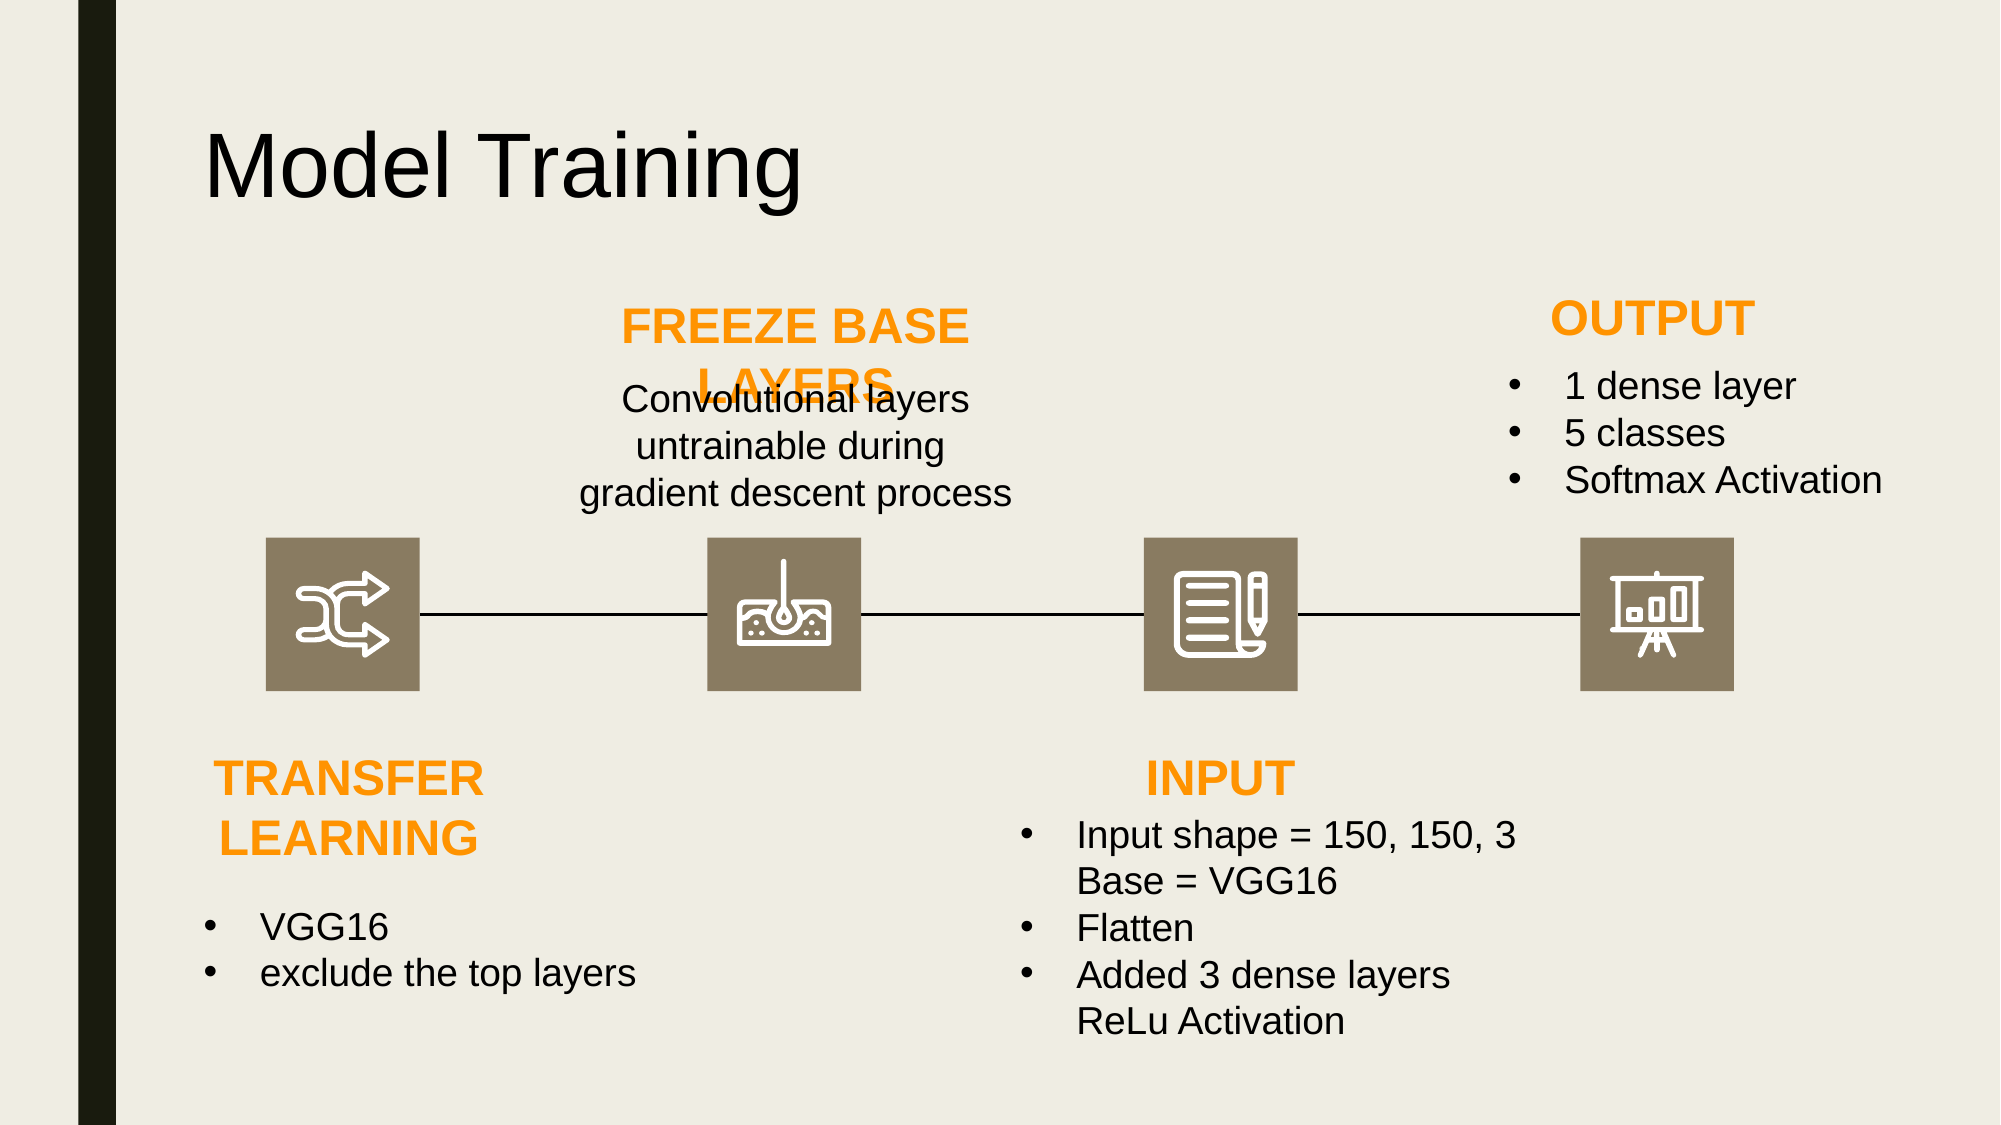

# Model Training
OUTPUT
FREEZE BASE LAYERS
1 dense layer
5 classes
Softmax Activation
Convolutional layers
untrainable during
gradient descent process

TRANSFER LEARNING
INPUT
Input shape = 150, 150, 3
Base = VGG16
Flatten
Added 3 dense layers  ReLu Activation

VGG16
exclude the top layers